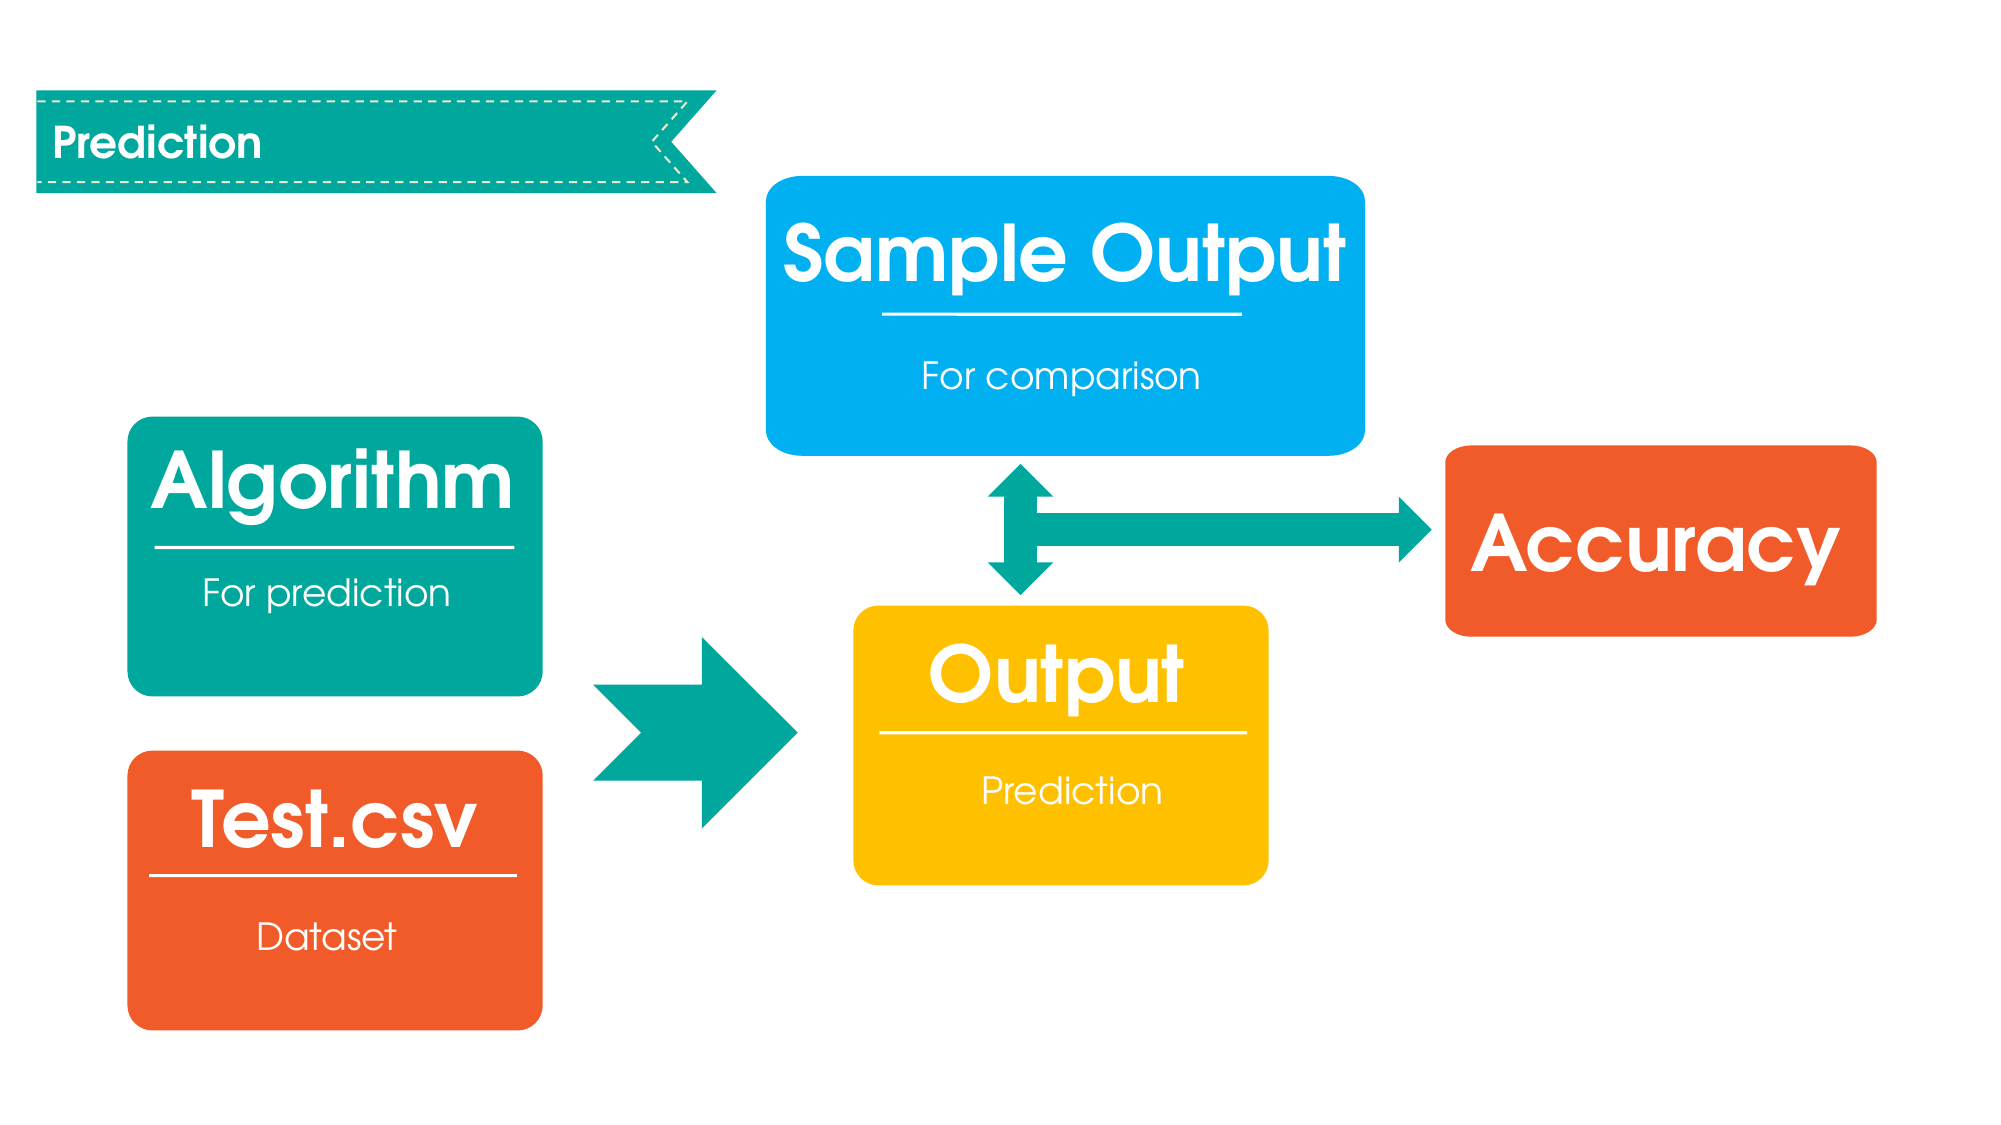

Prediction

Sample Output

For comparison

Algorithm

Accuracy

For prediction

Output

Prediction
Test.csv

Dataset